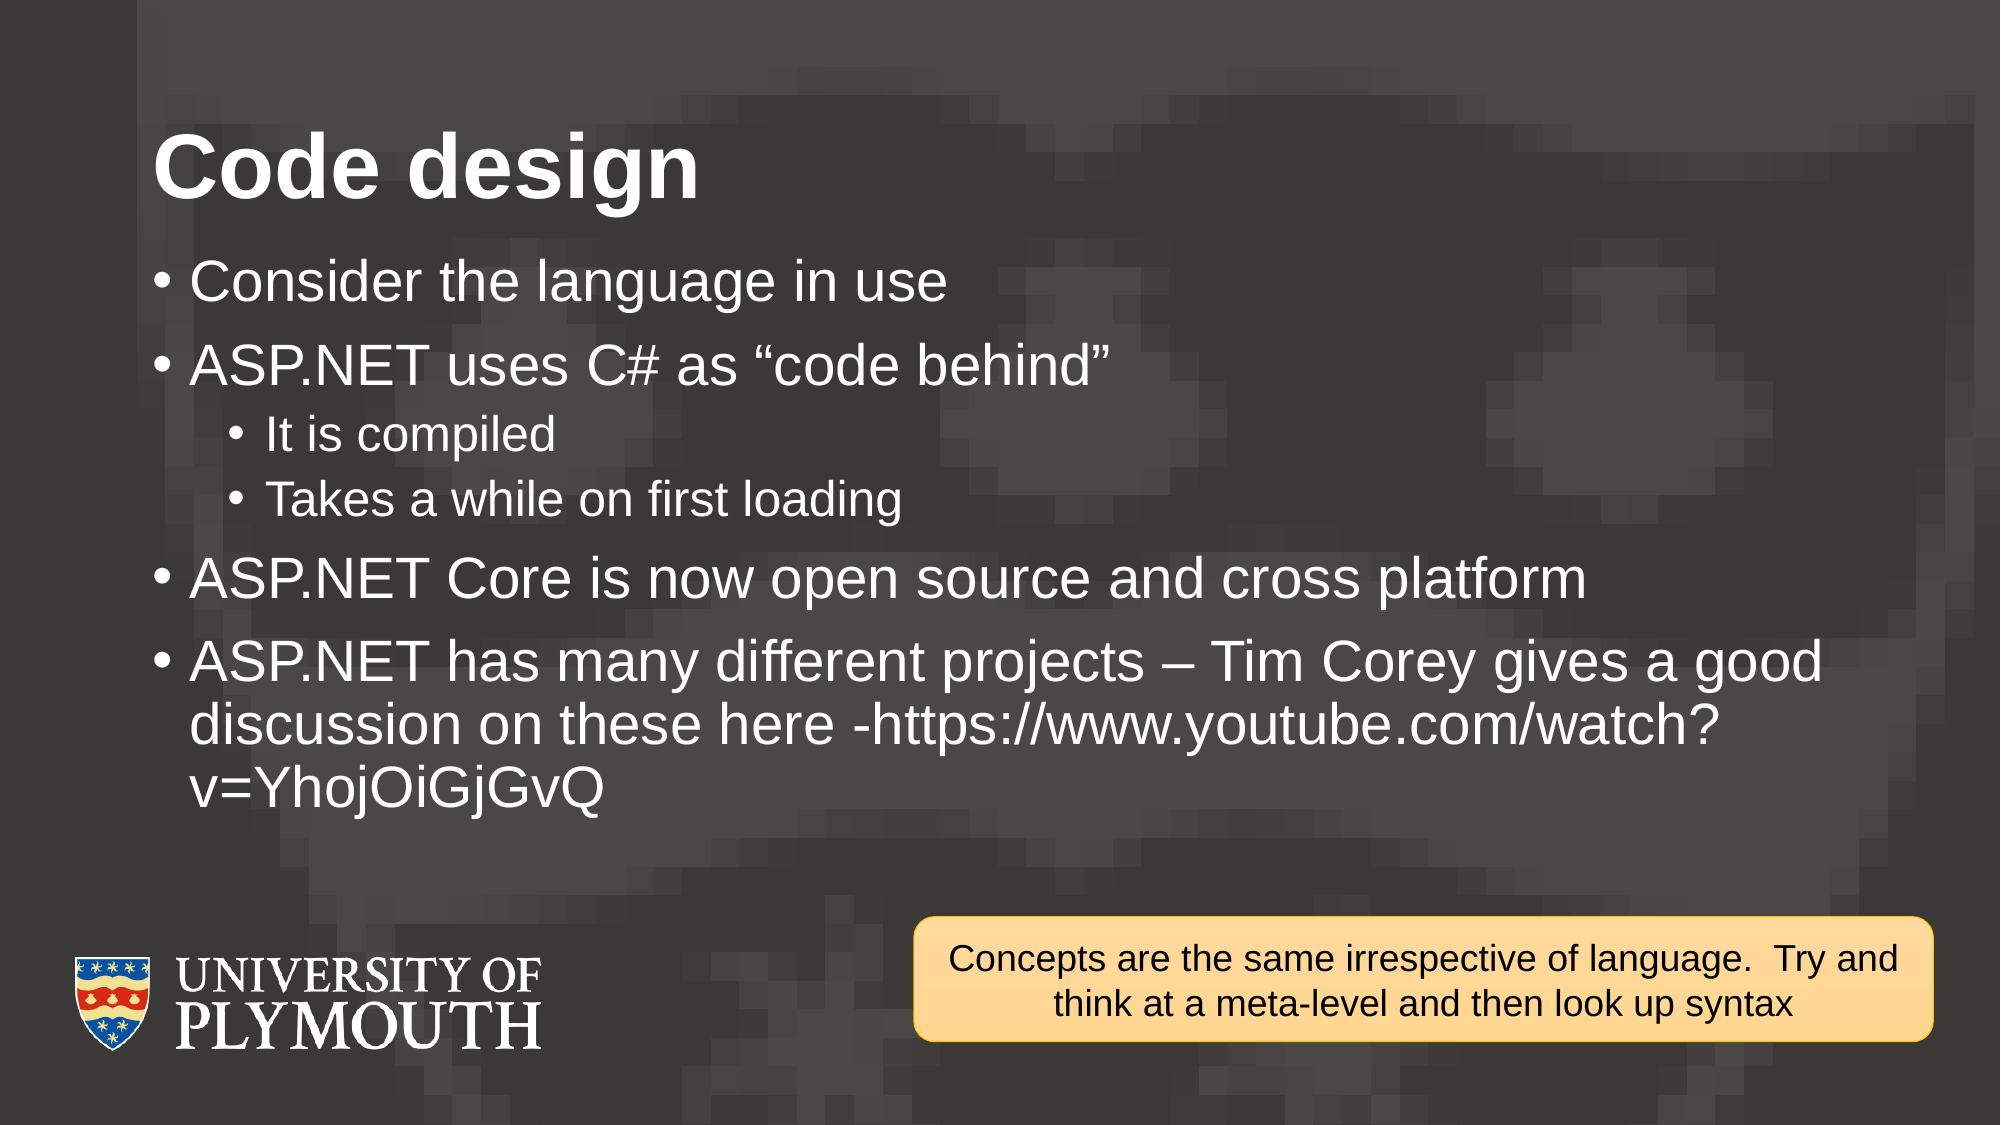

# Code design
Consider the language in use
ASP.NET uses C# as “code behind”
It is compiled
Takes a while on first loading
ASP.NET Core is now open source and cross platform
ASP.NET has many different projects – Tim Corey gives a good discussion on these here -https://www.youtube.com/watch?v=YhojOiGjGvQ
Concepts are the same irrespective of language.  Try and think at a meta-level and then look up syntax